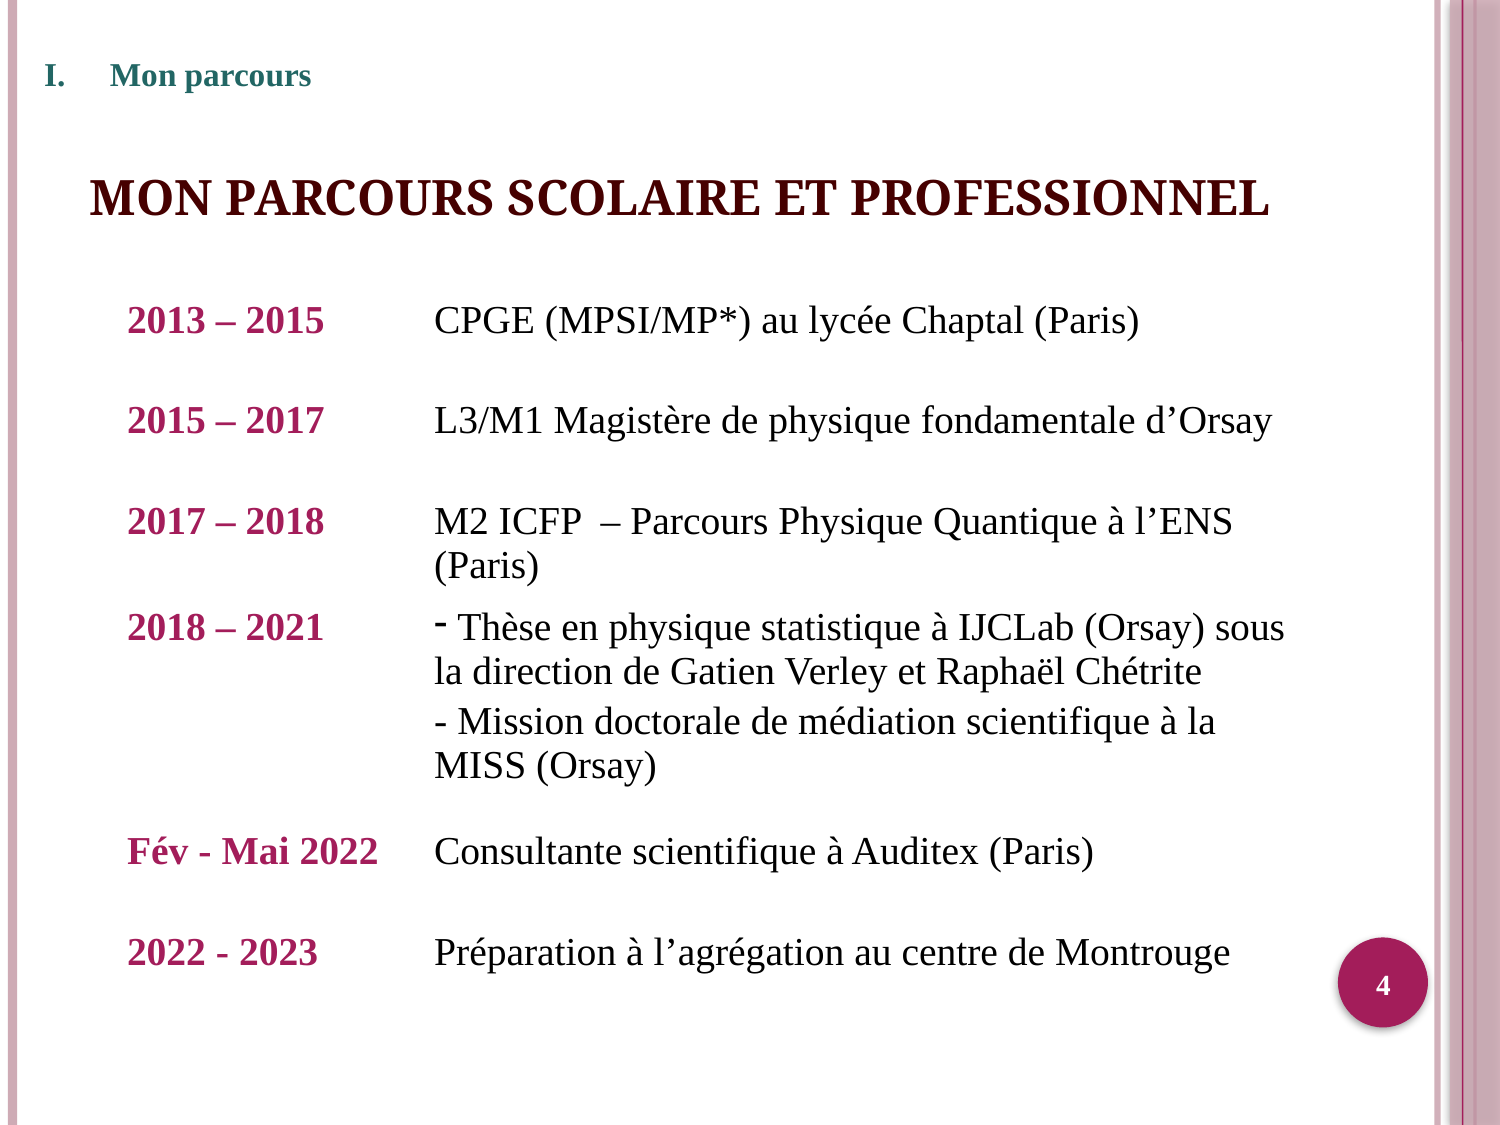

Mon parcours
# Mon parcours scolaire et professionnel
| 2013 – 2015 | CPGE (MPSI/MP\*) au lycée Chaptal (Paris) |
| --- | --- |
| 2015 – 2017 | L3/M1 Magistère de physique fondamentale d’Orsay |
| 2017 – 2018 | M2 ICFP – Parcours Physique Quantique à l’ENS (Paris) |
| 2018 – 2021 | Thèse en physique statistique à IJCLab (Orsay) sous la direction de Gatien Verley et Raphaël Chétrite - Mission doctorale de médiation scientifique à la MISS (Orsay) |
| Fév - Mai 2022 | Consultante scientifique à Auditex (Paris) |
| 2022 - 2023 | Préparation à l’agrégation au centre de Montrouge |
4